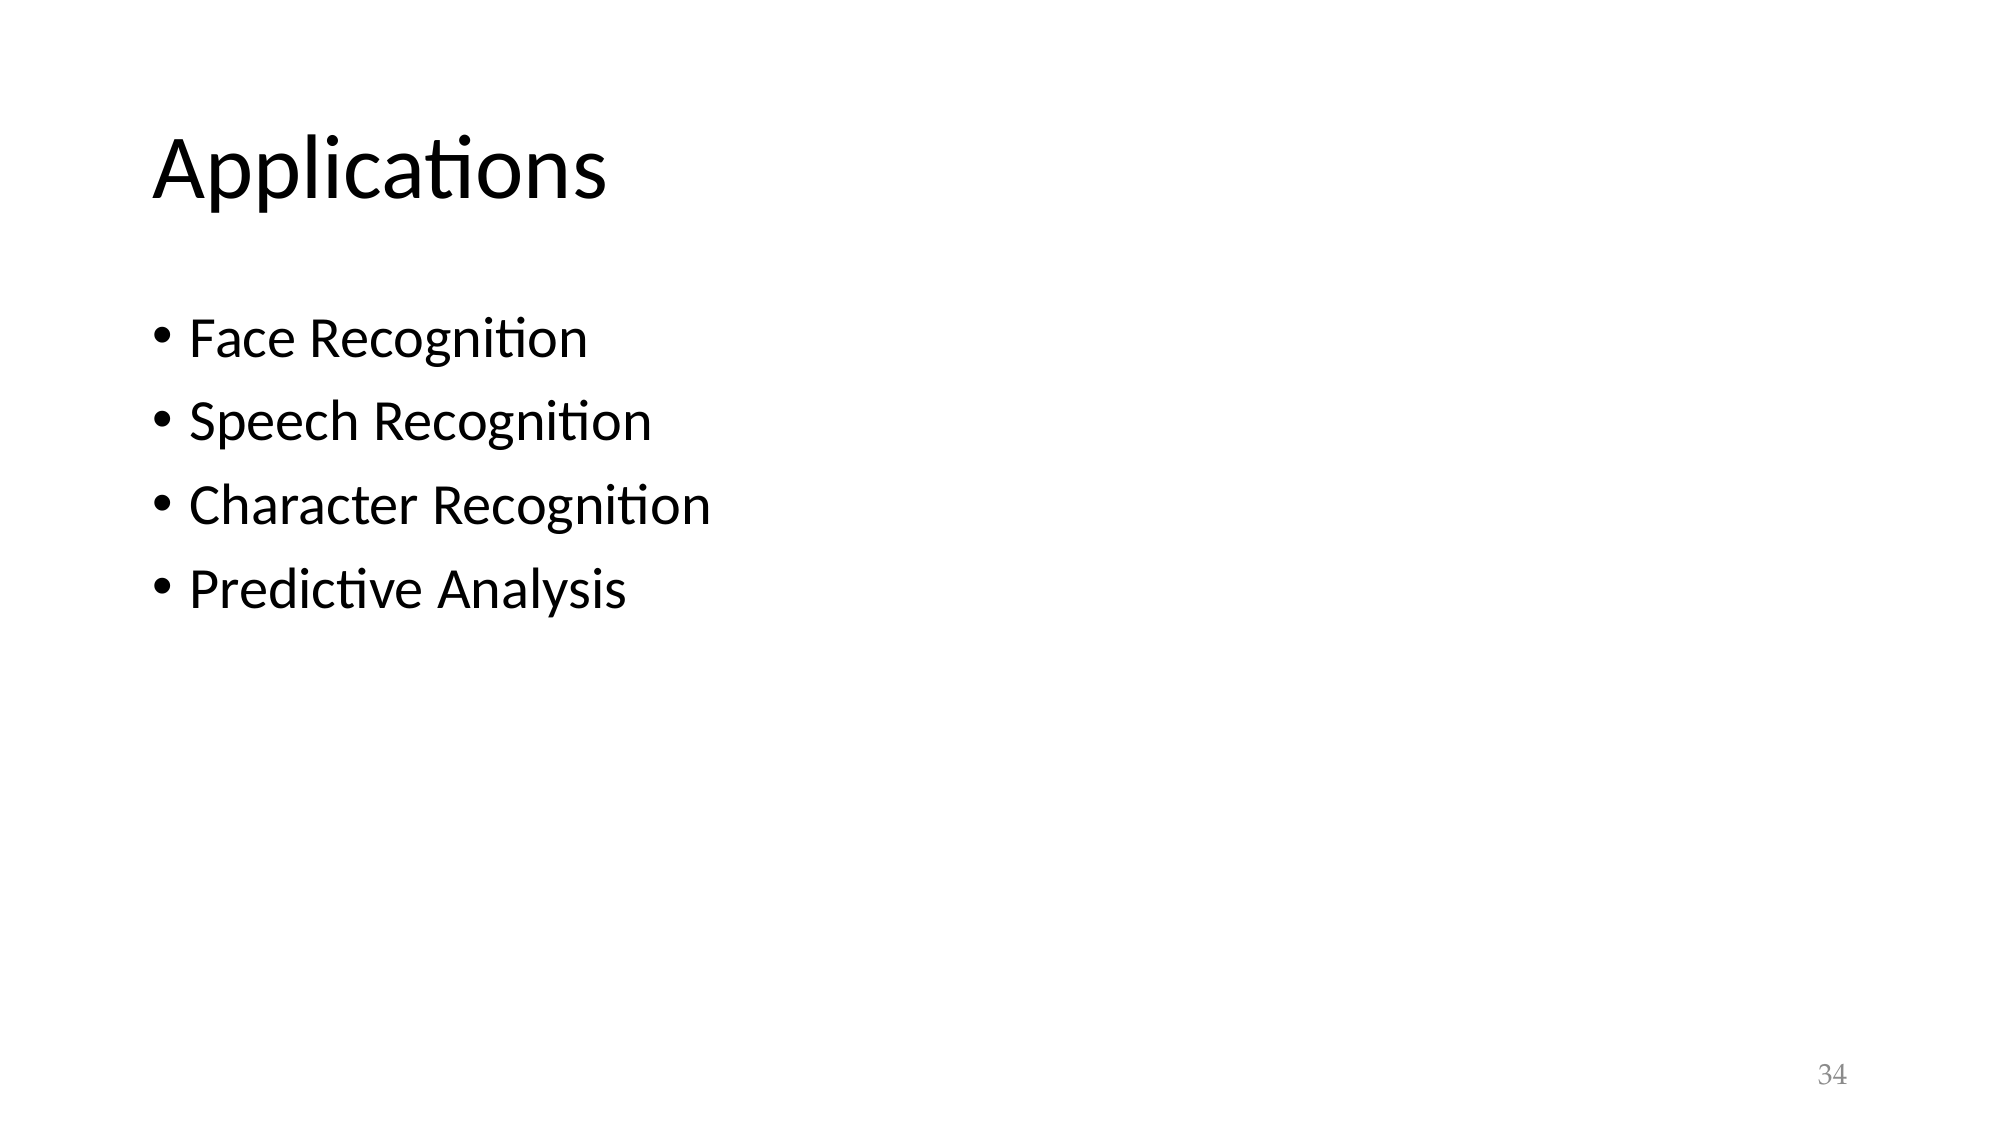

Applications
Face Recognition
Speech Recognition
Character Recognition
Predictive Analysis
34